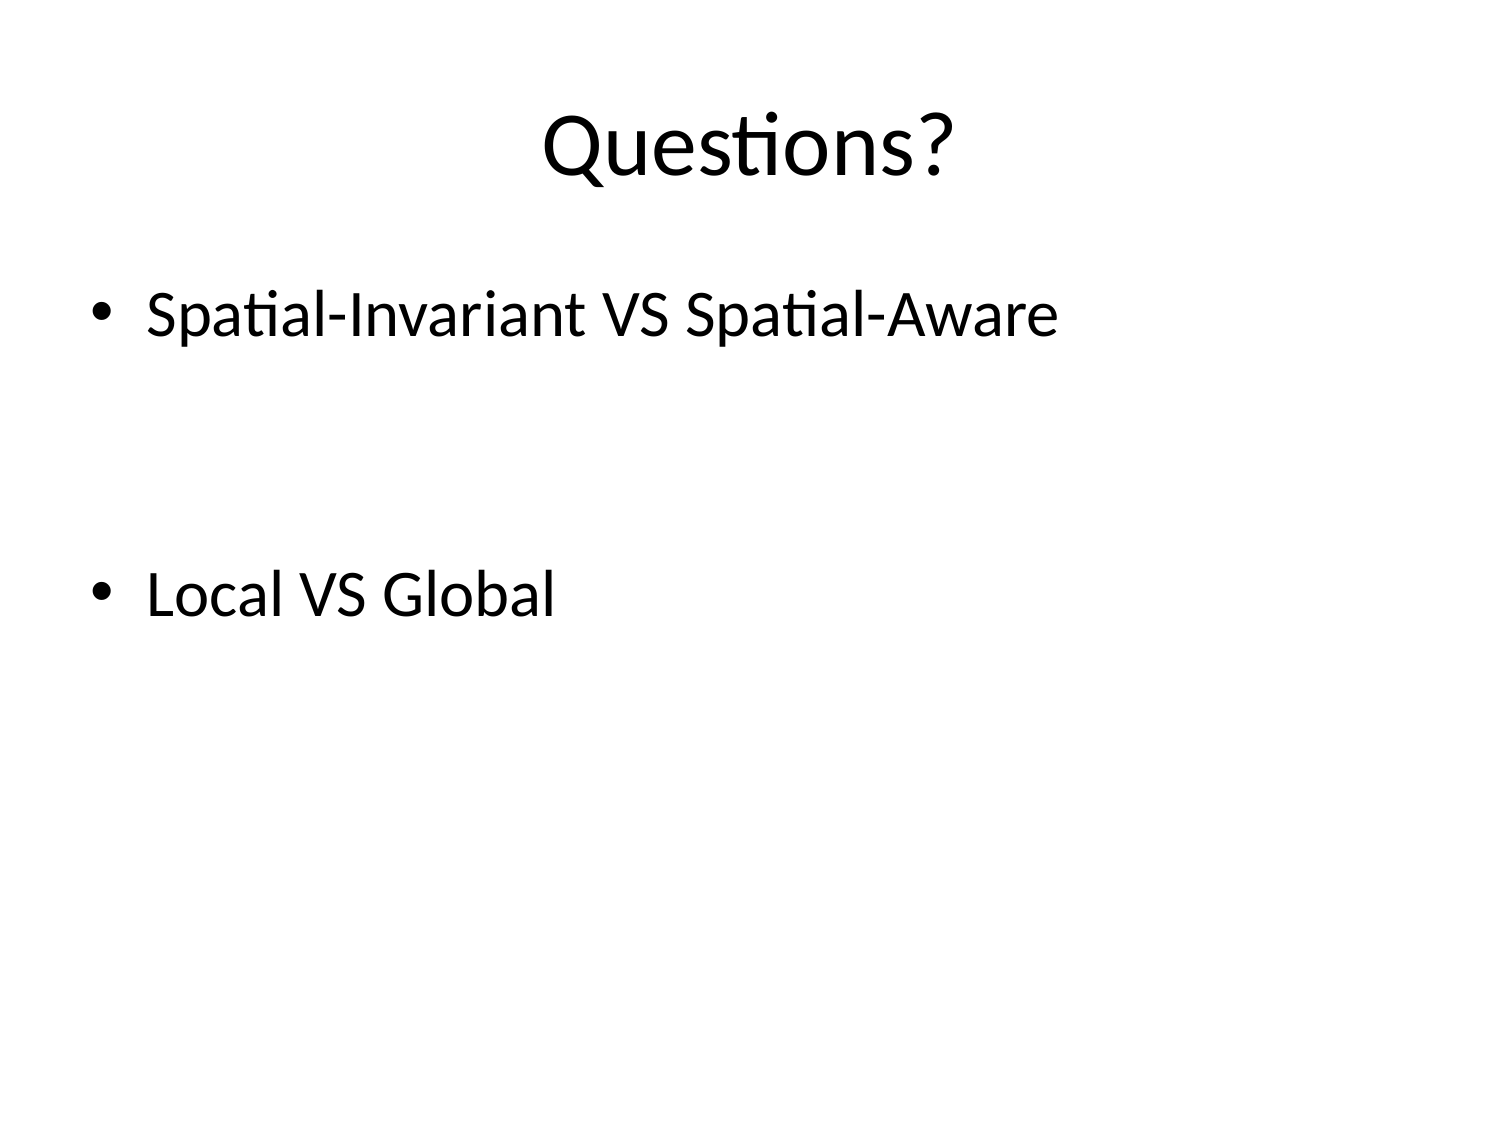

# Questions?
Spatial-Invariant VS Spatial-Aware

Local VS Global